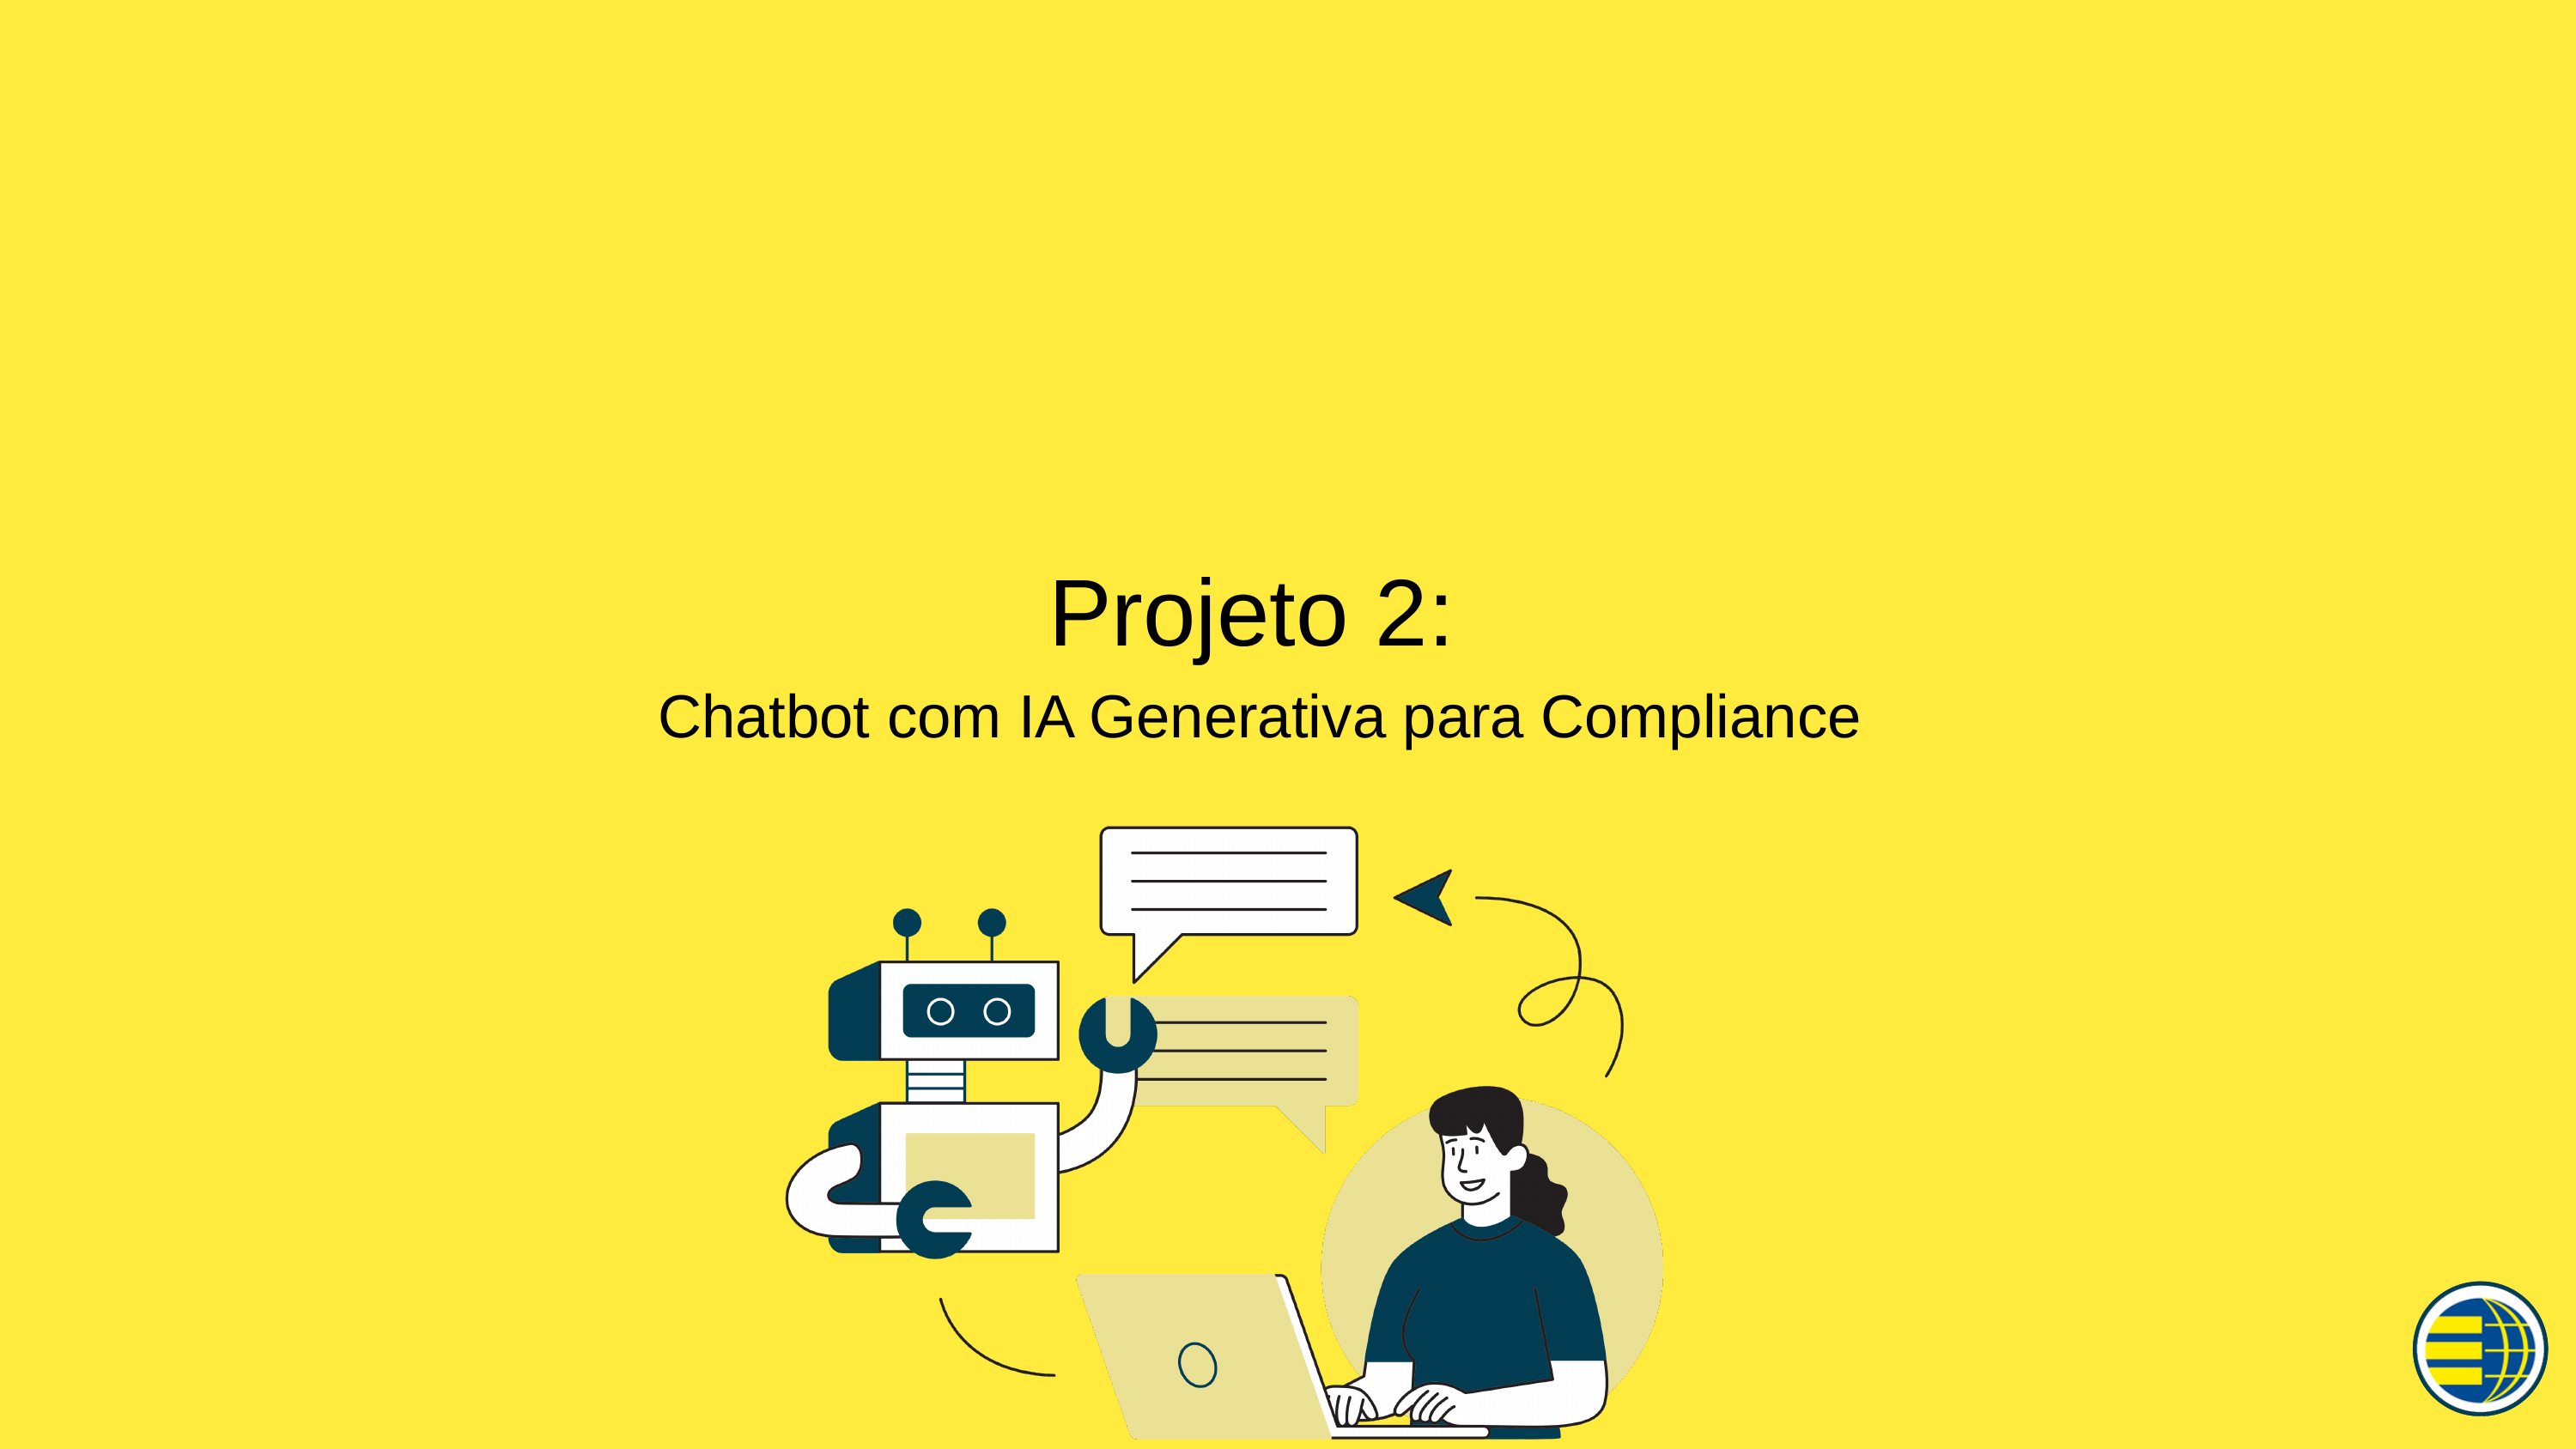

Projeto 2:
 Chatbot com IA Generativa para Compliance